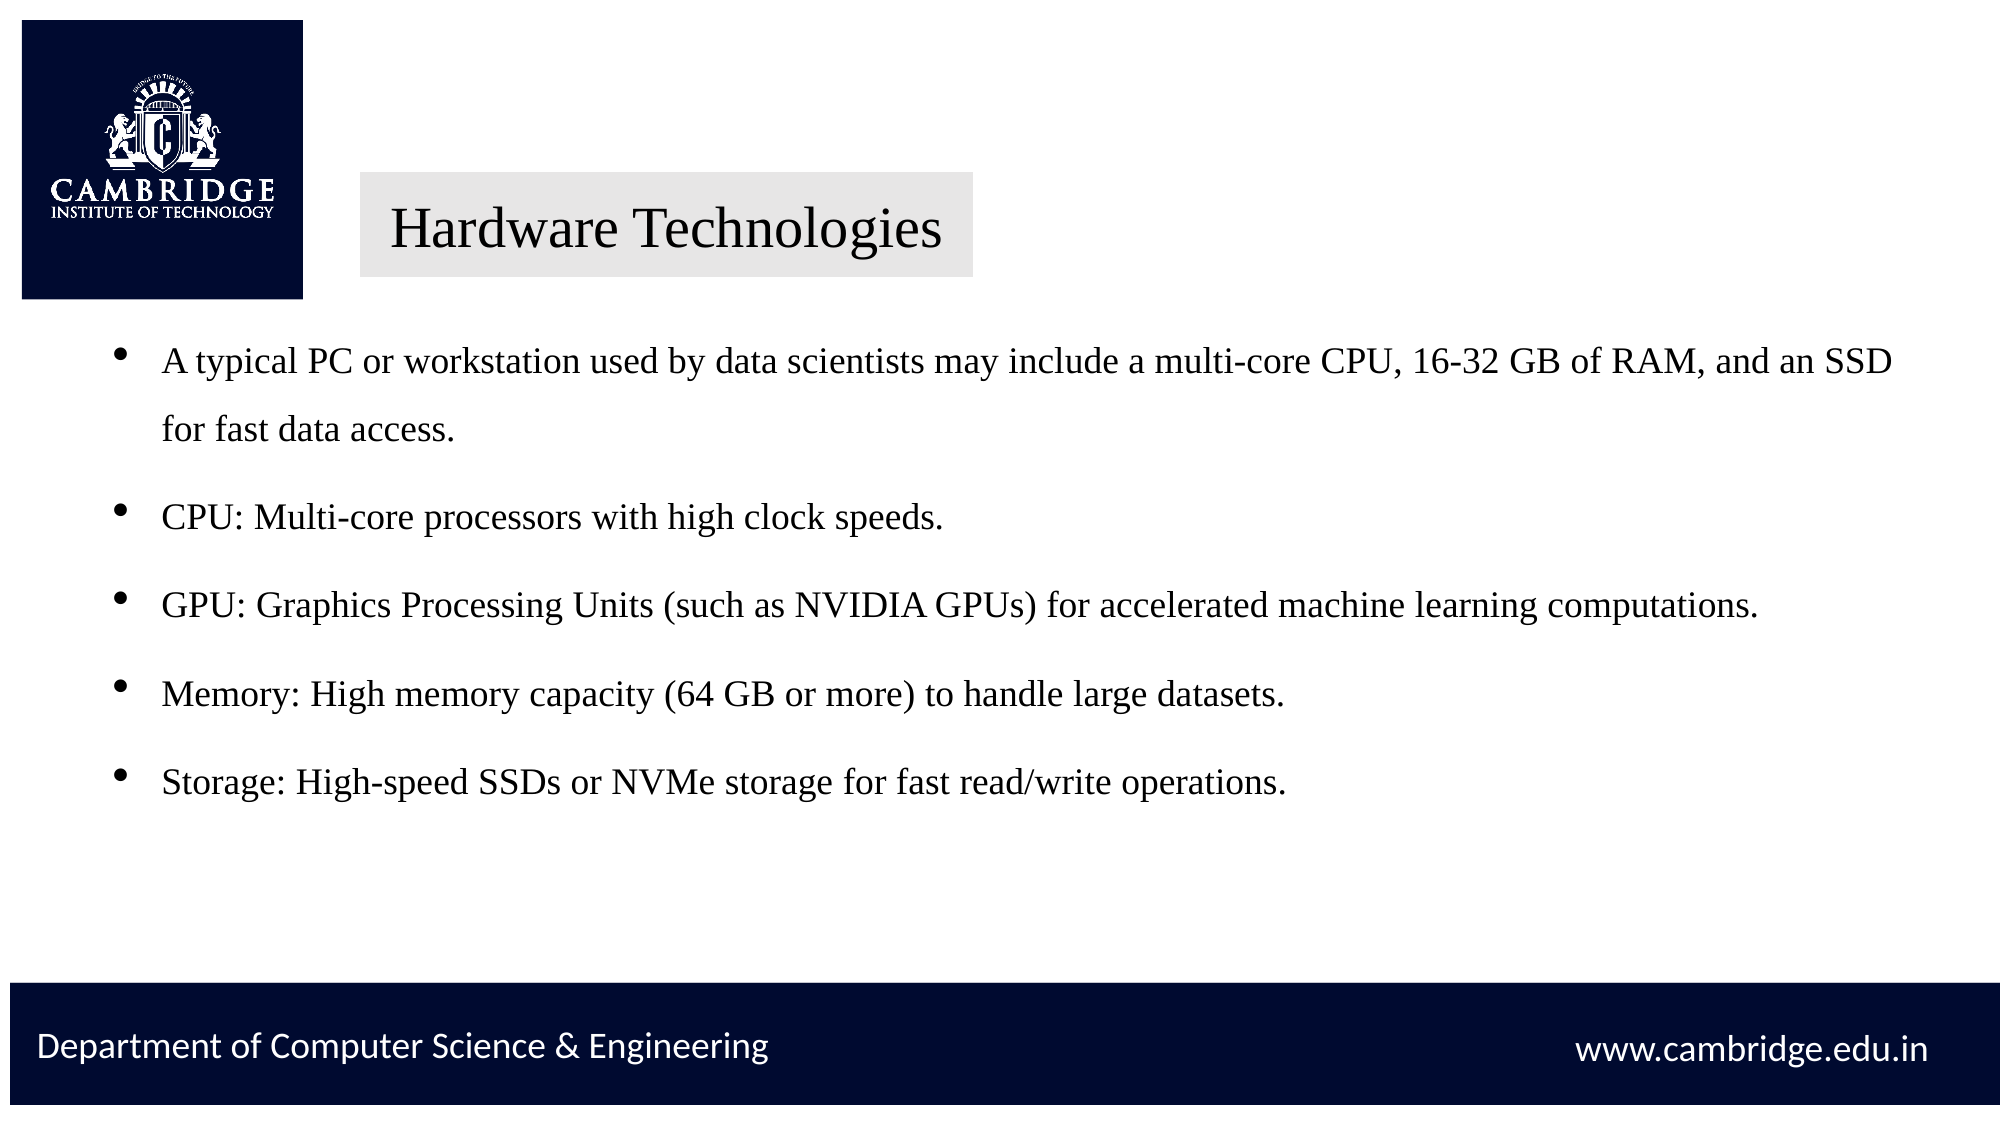

Hardware Technologies
A typical PC or workstation used by data scientists may include a multi-core CPU, 16-32 GB of RAM, and an SSD for fast data access.
CPU: Multi-core processors with high clock speeds.
GPU: Graphics Processing Units (such as NVIDIA GPUs) for accelerated machine learning computations.
Memory: High memory capacity (64 GB or more) to handle large datasets.
Storage: High-speed SSDs or NVMe storage for fast read/write operations.